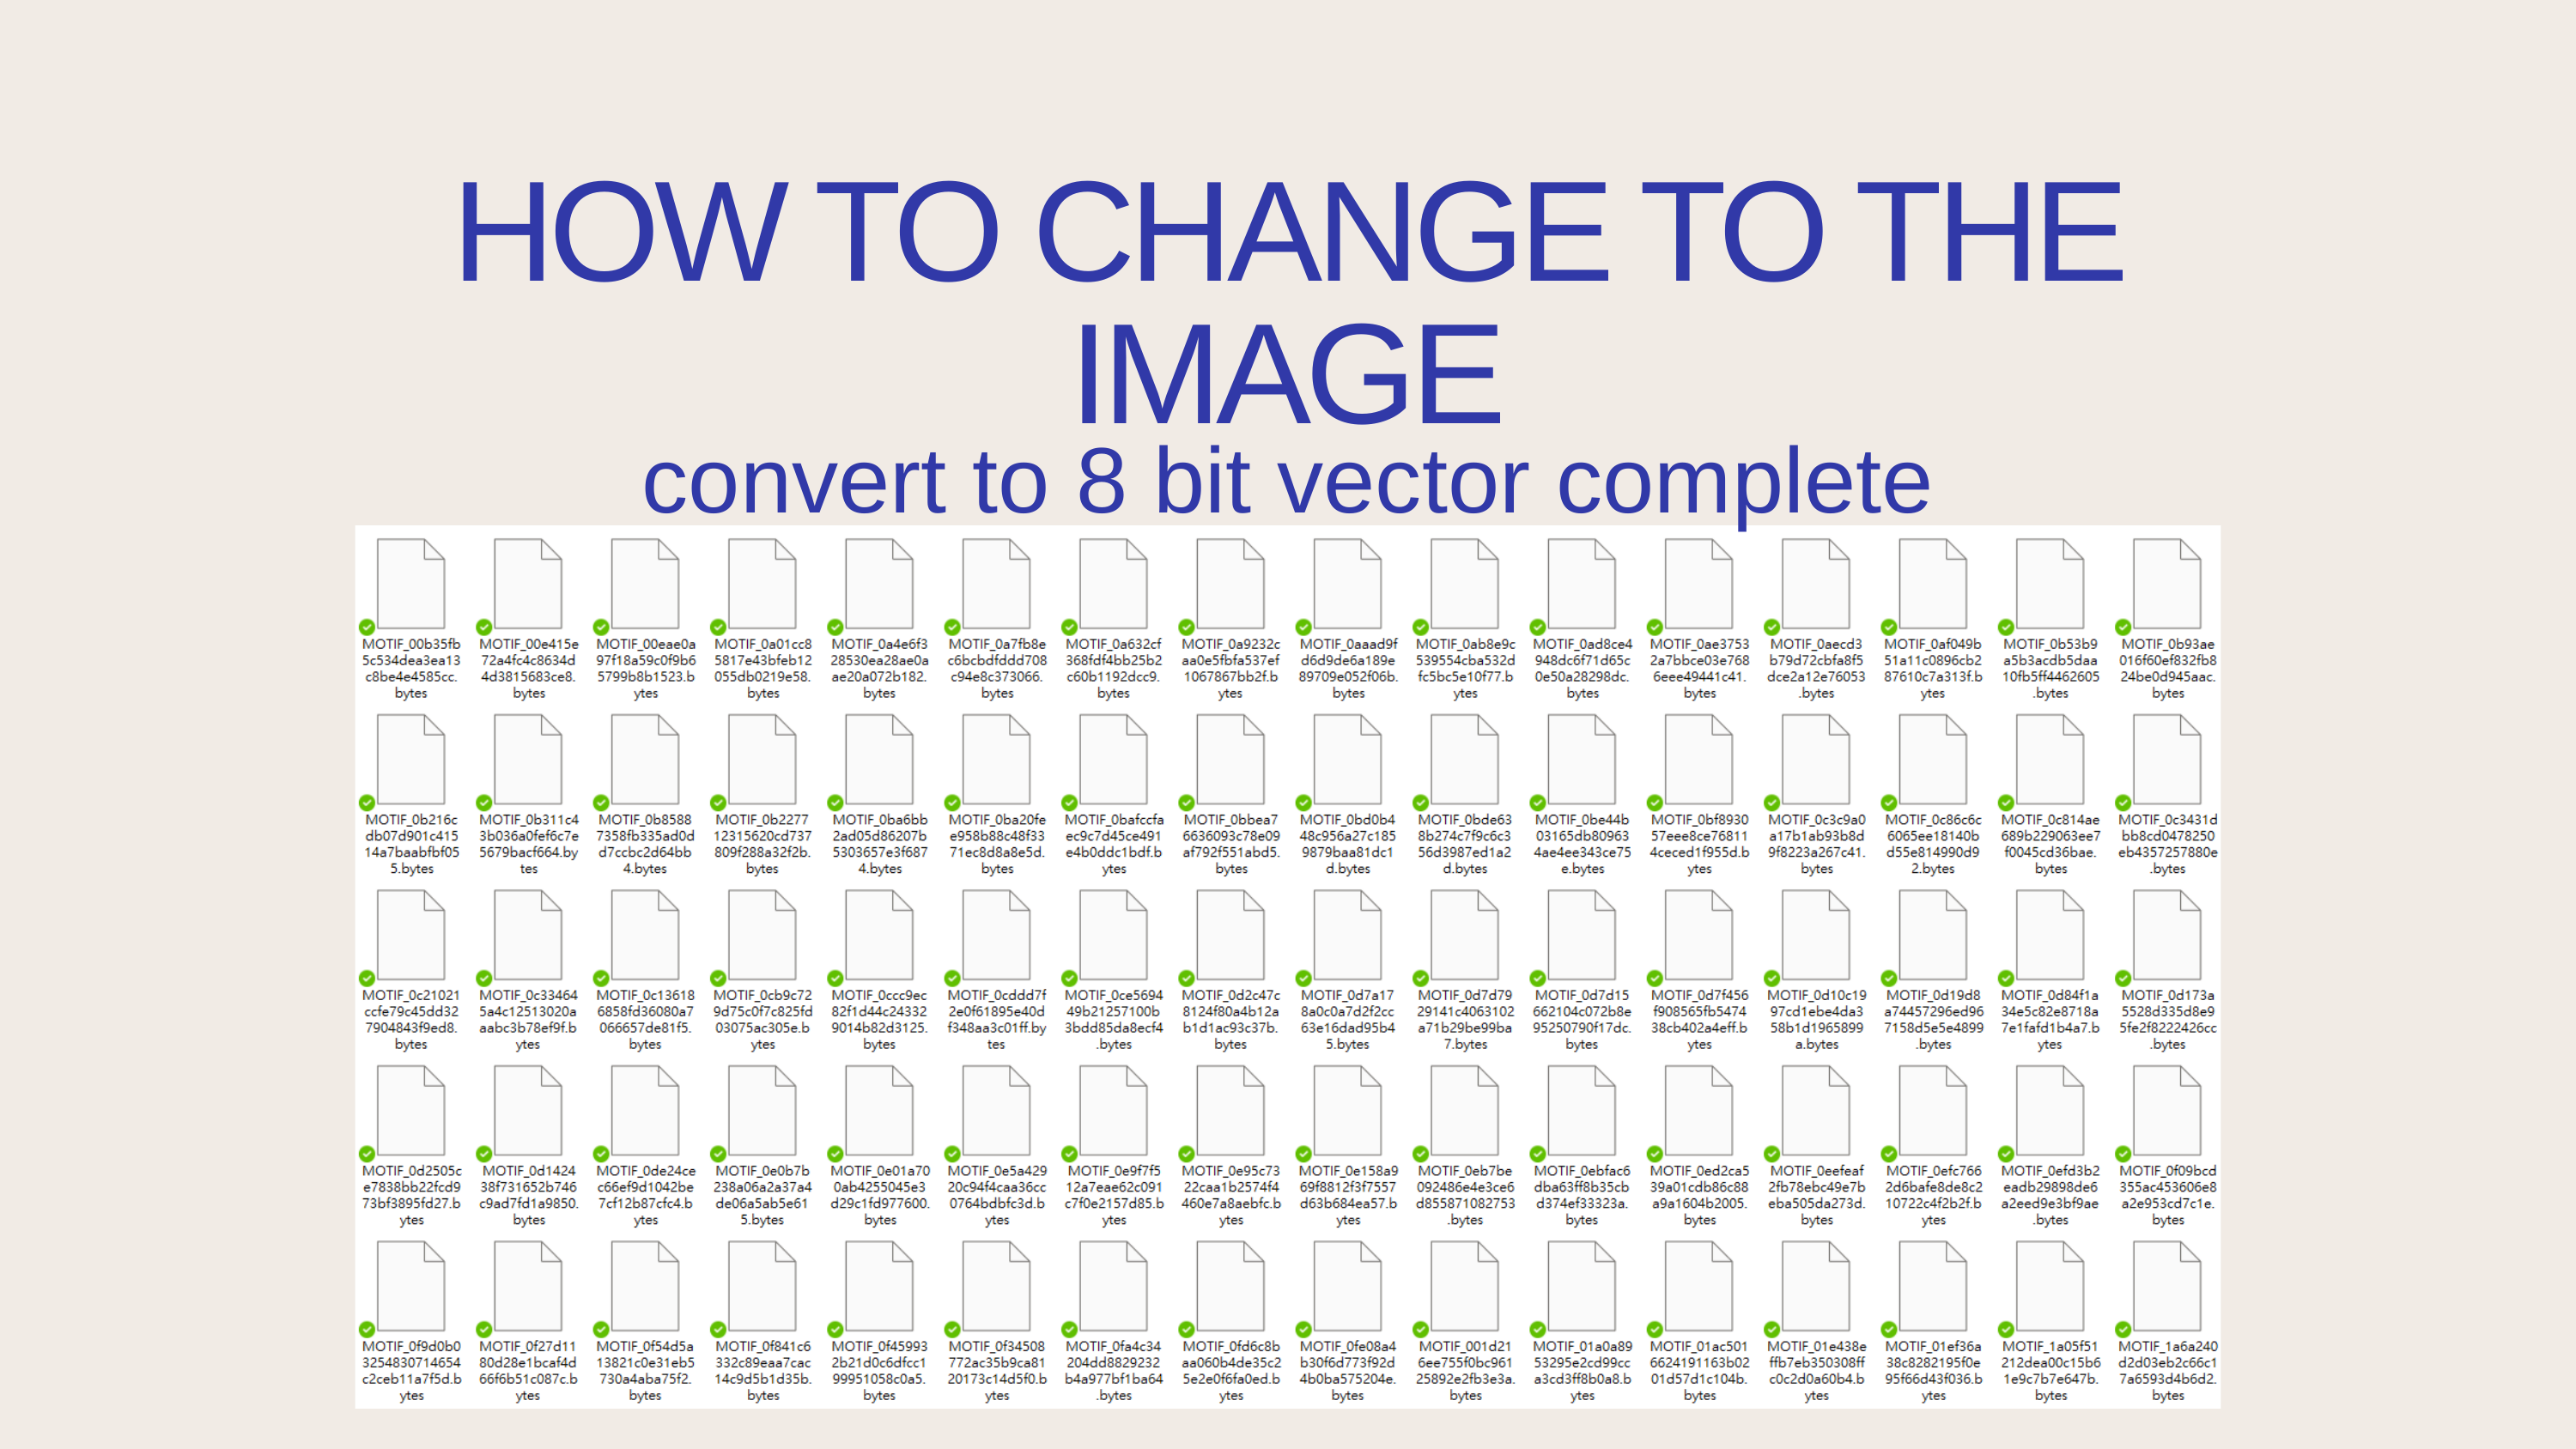

HOW TO CHANGE TO THE IMAGE
convert to 8 bit vector complete